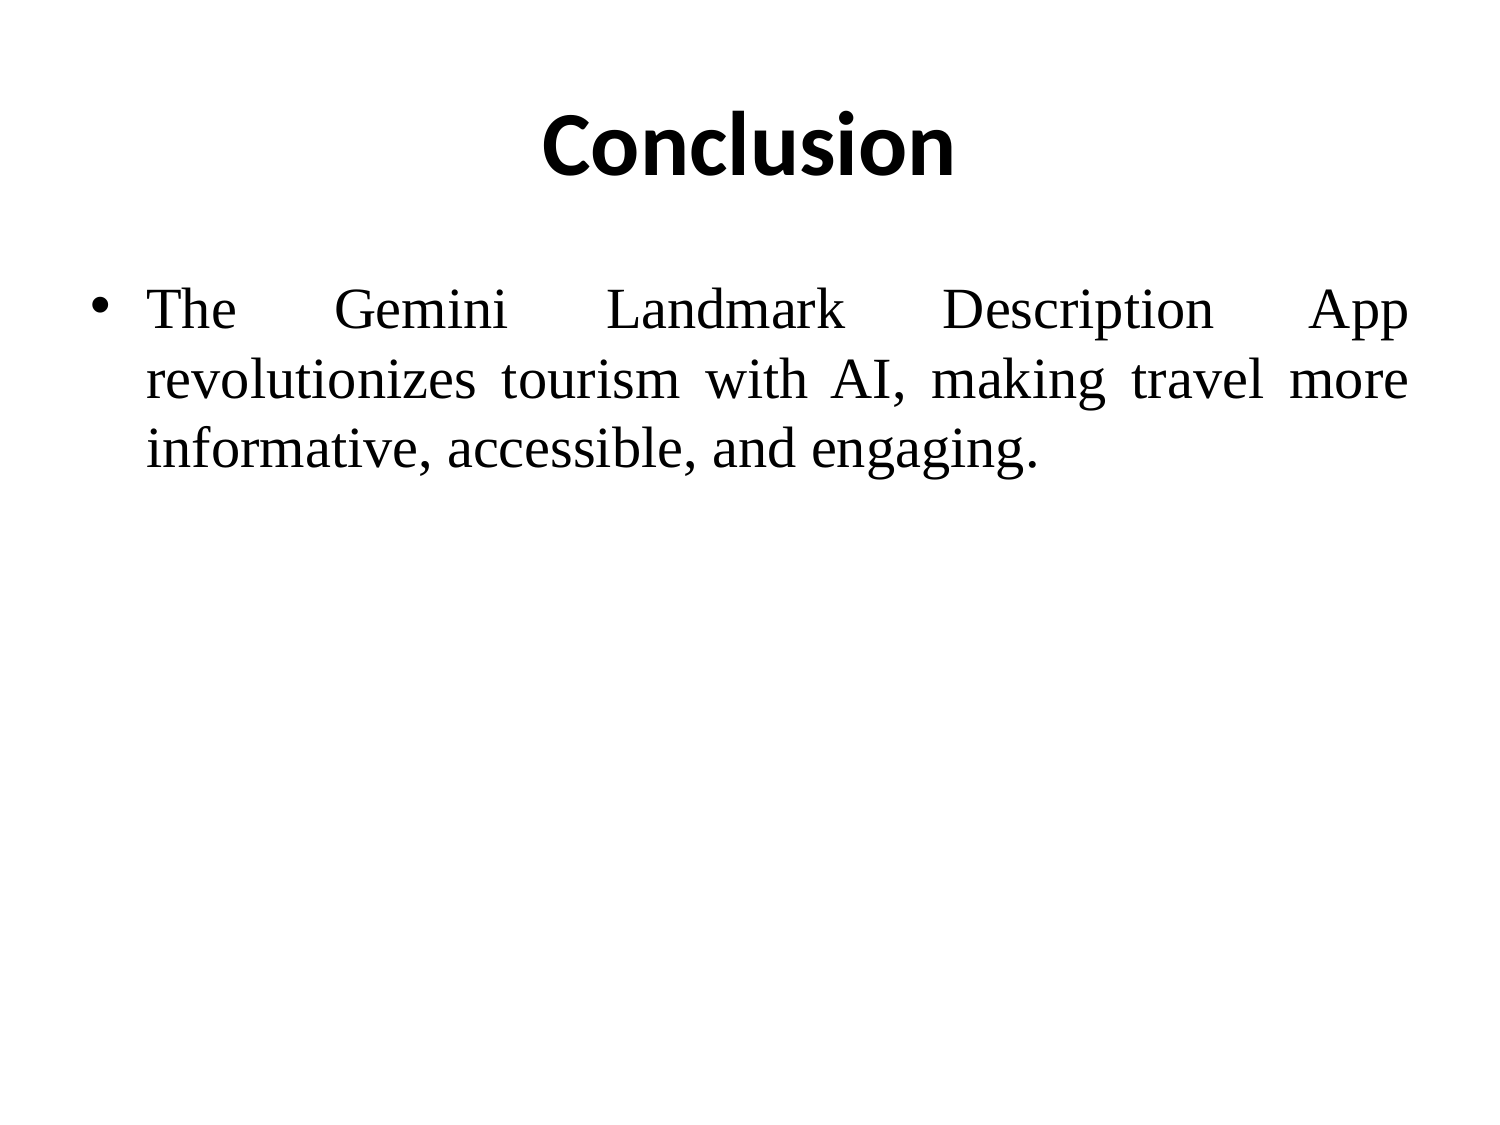

# Conclusion
The Gemini Landmark Description App revolutionizes tourism with AI, making travel more informative, accessible, and engaging.